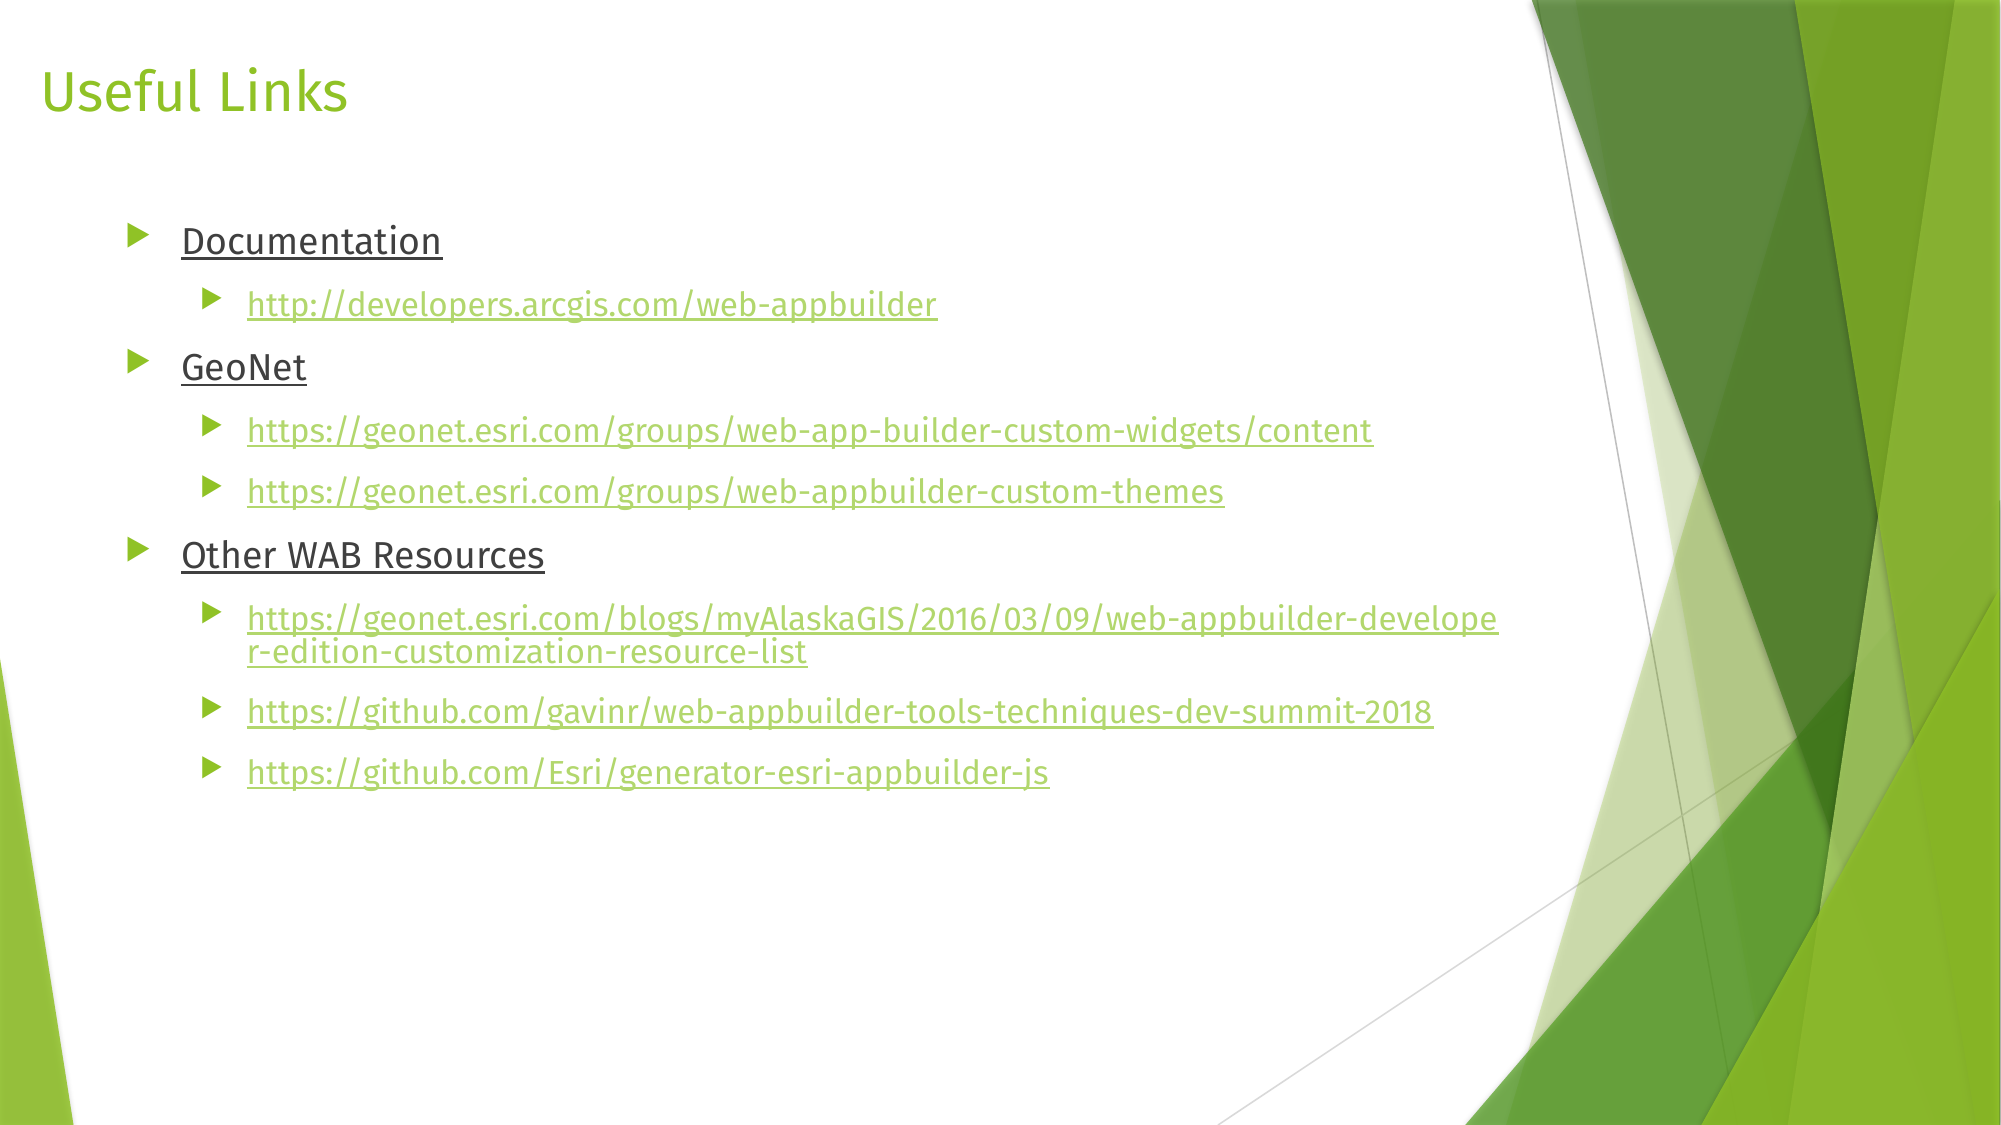

# Useful Links
Documentation
http://developers.arcgis.com/web-appbuilder
GeoNet
https://geonet.esri.com/groups/web-app-builder-custom-widgets/content
https://geonet.esri.com/groups/web-appbuilder-custom-themes
Other WAB Resources
https://geonet.esri.com/blogs/myAlaskaGIS/2016/03/09/web-appbuilder-developer-edition-customization-resource-list
https://github.com/gavinr/web-appbuilder-tools-techniques-dev-summit-2018
https://github.com/Esri/generator-esri-appbuilder-js